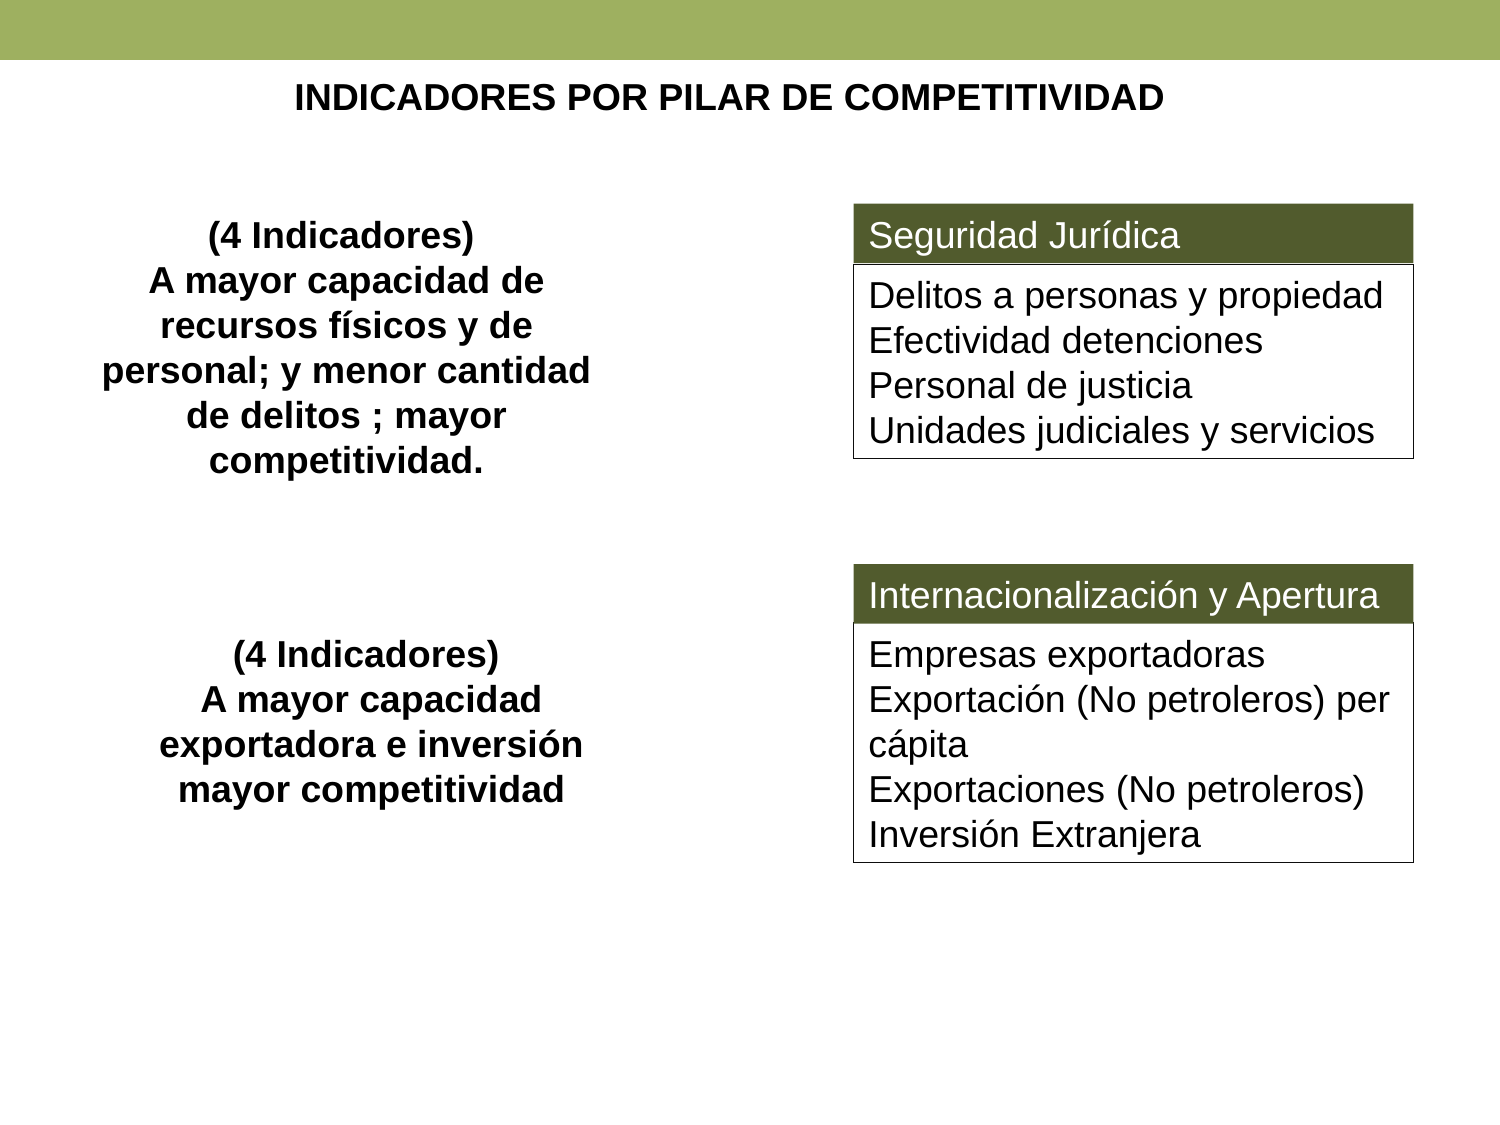

INDICADORES POR PILAR DE COMPETITIVIDAD
(4 Indicadores)
A mayor capacidad de recursos físicos y de personal; y menor cantidad de delitos ; mayor competitividad.
Seguridad Jurídica
Delitos a personas y propiedad
Efectividad detenciones
Personal de justicia
Unidades judiciales y servicios
Internacionalización y Apertura
(4 Indicadores)
A mayor capacidad exportadora e inversión mayor competitividad
Empresas exportadoras
Exportación (No petroleros) per cápita
Exportaciones (No petroleros)
Inversión Extranjera